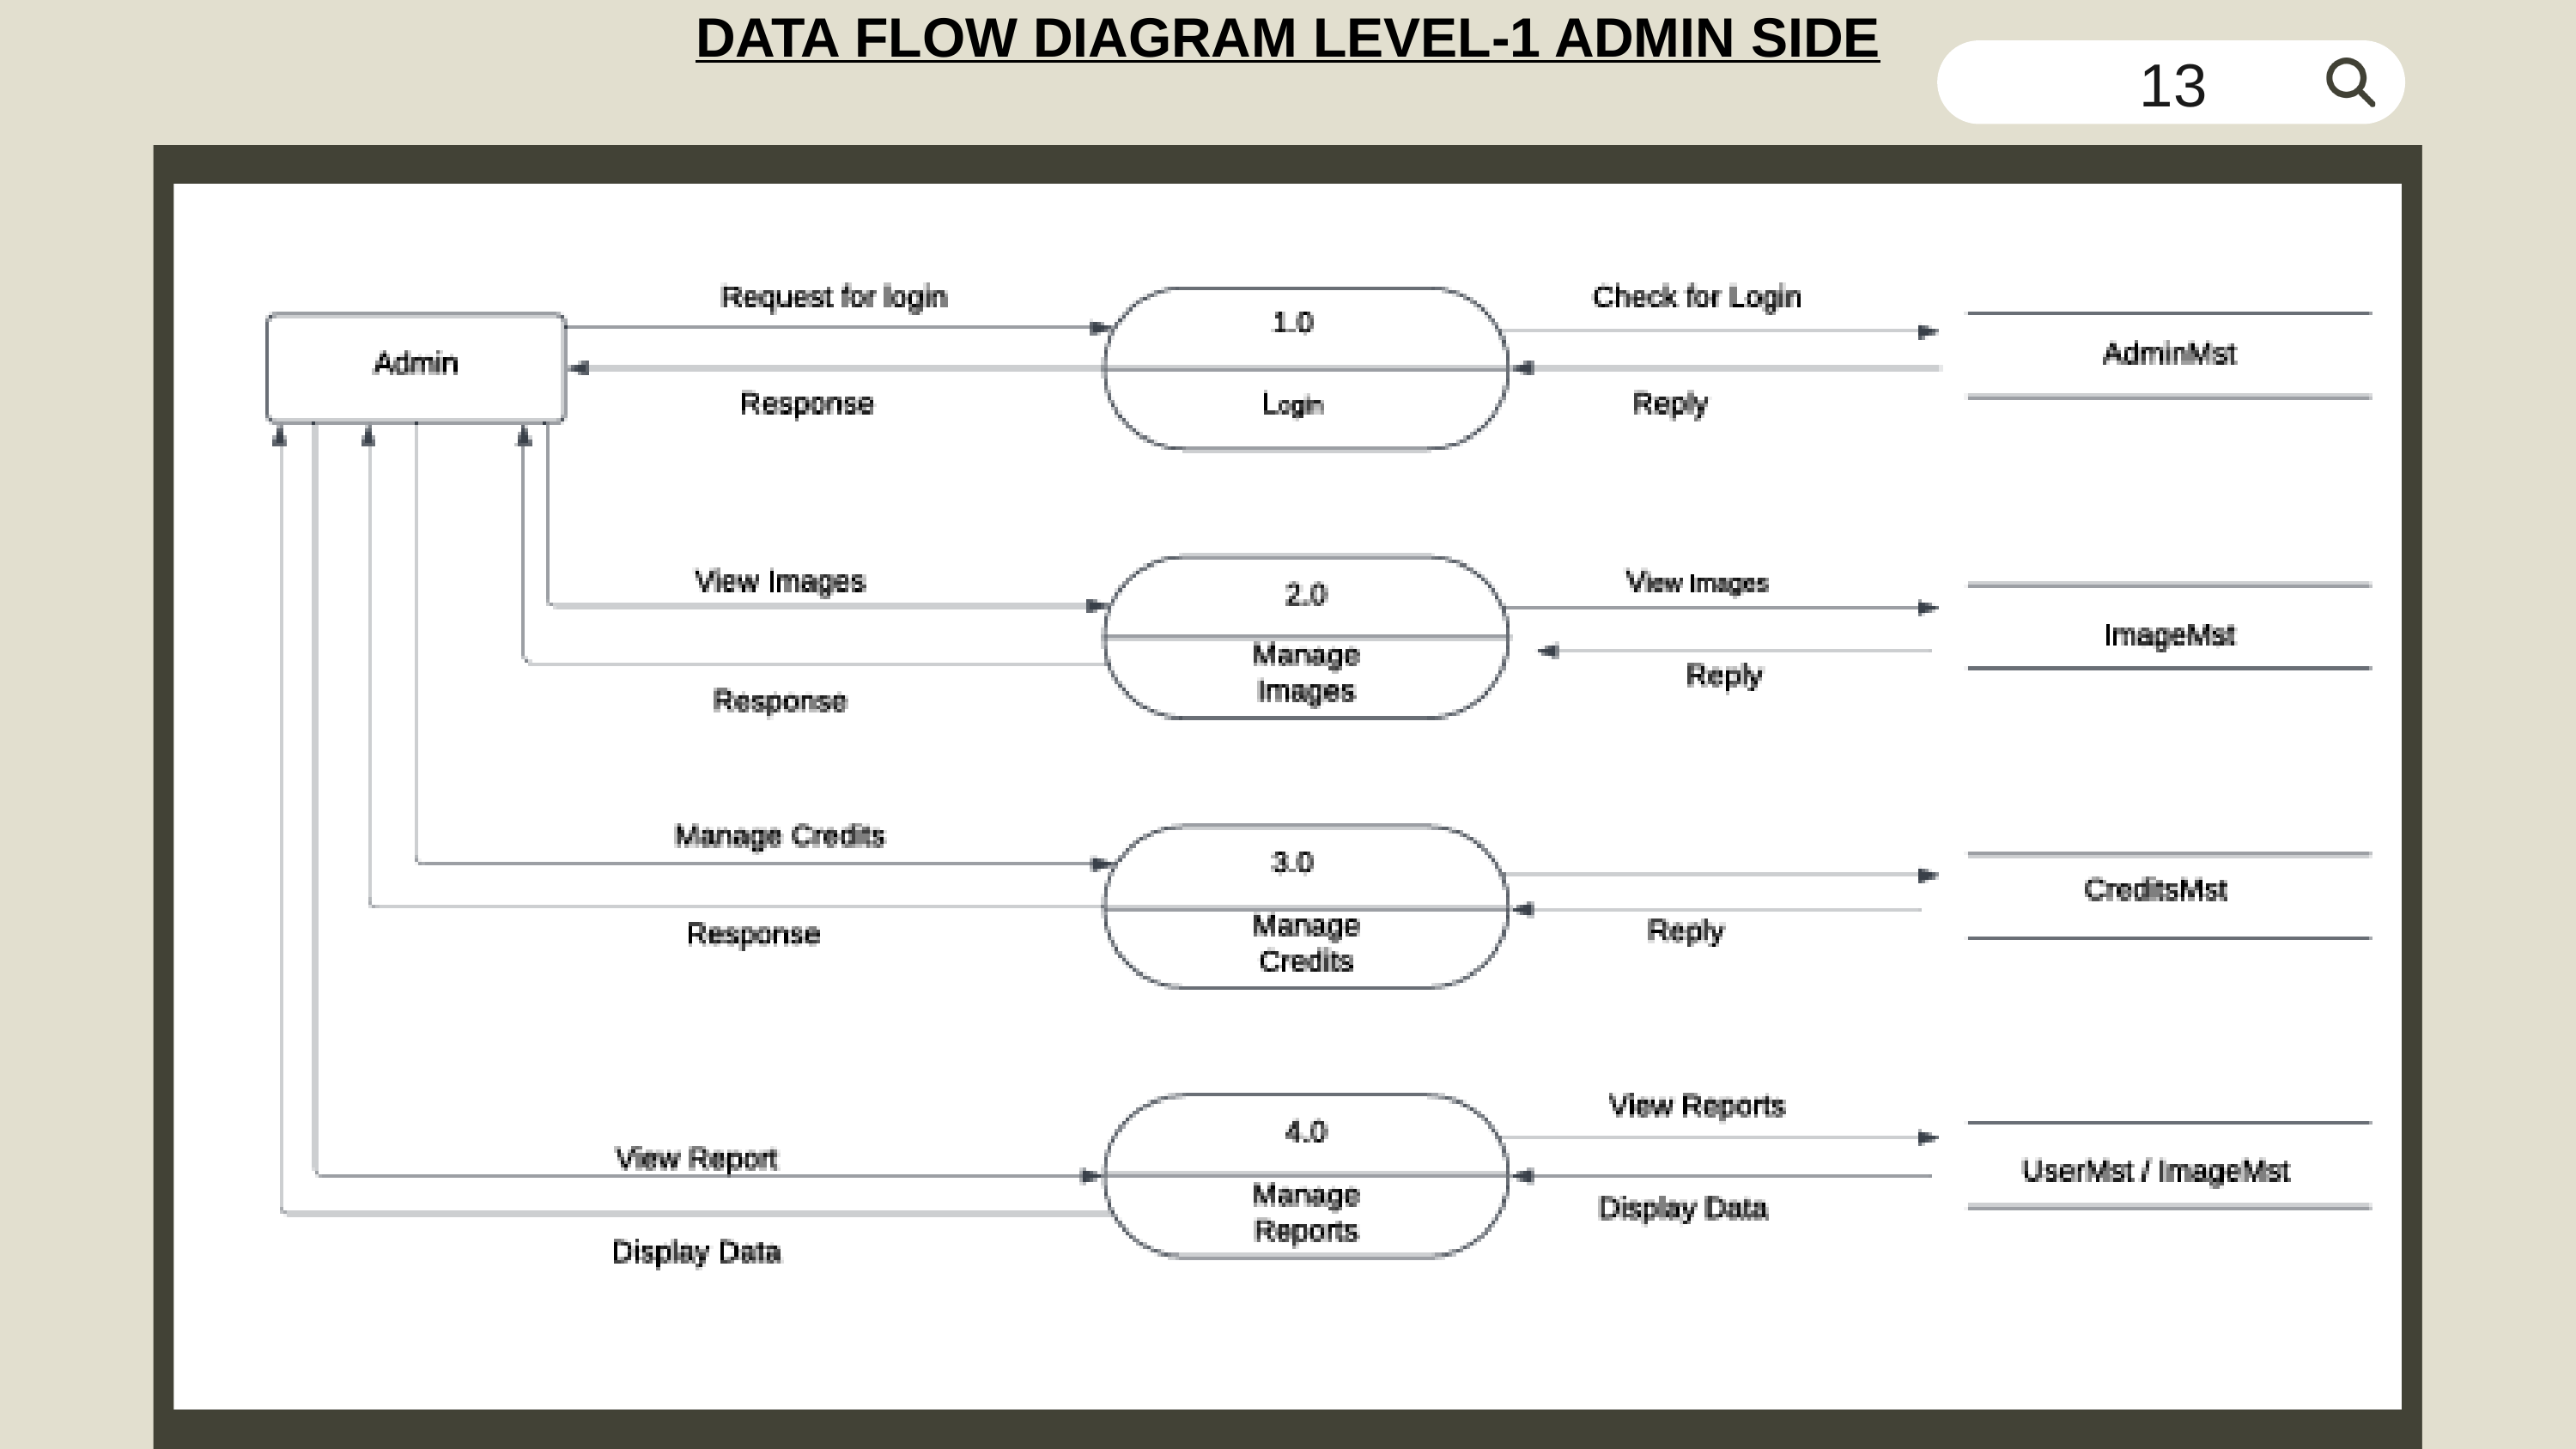

DATA FLOW DIAGRAM LEVEL-1 ADMIN SIDE
13